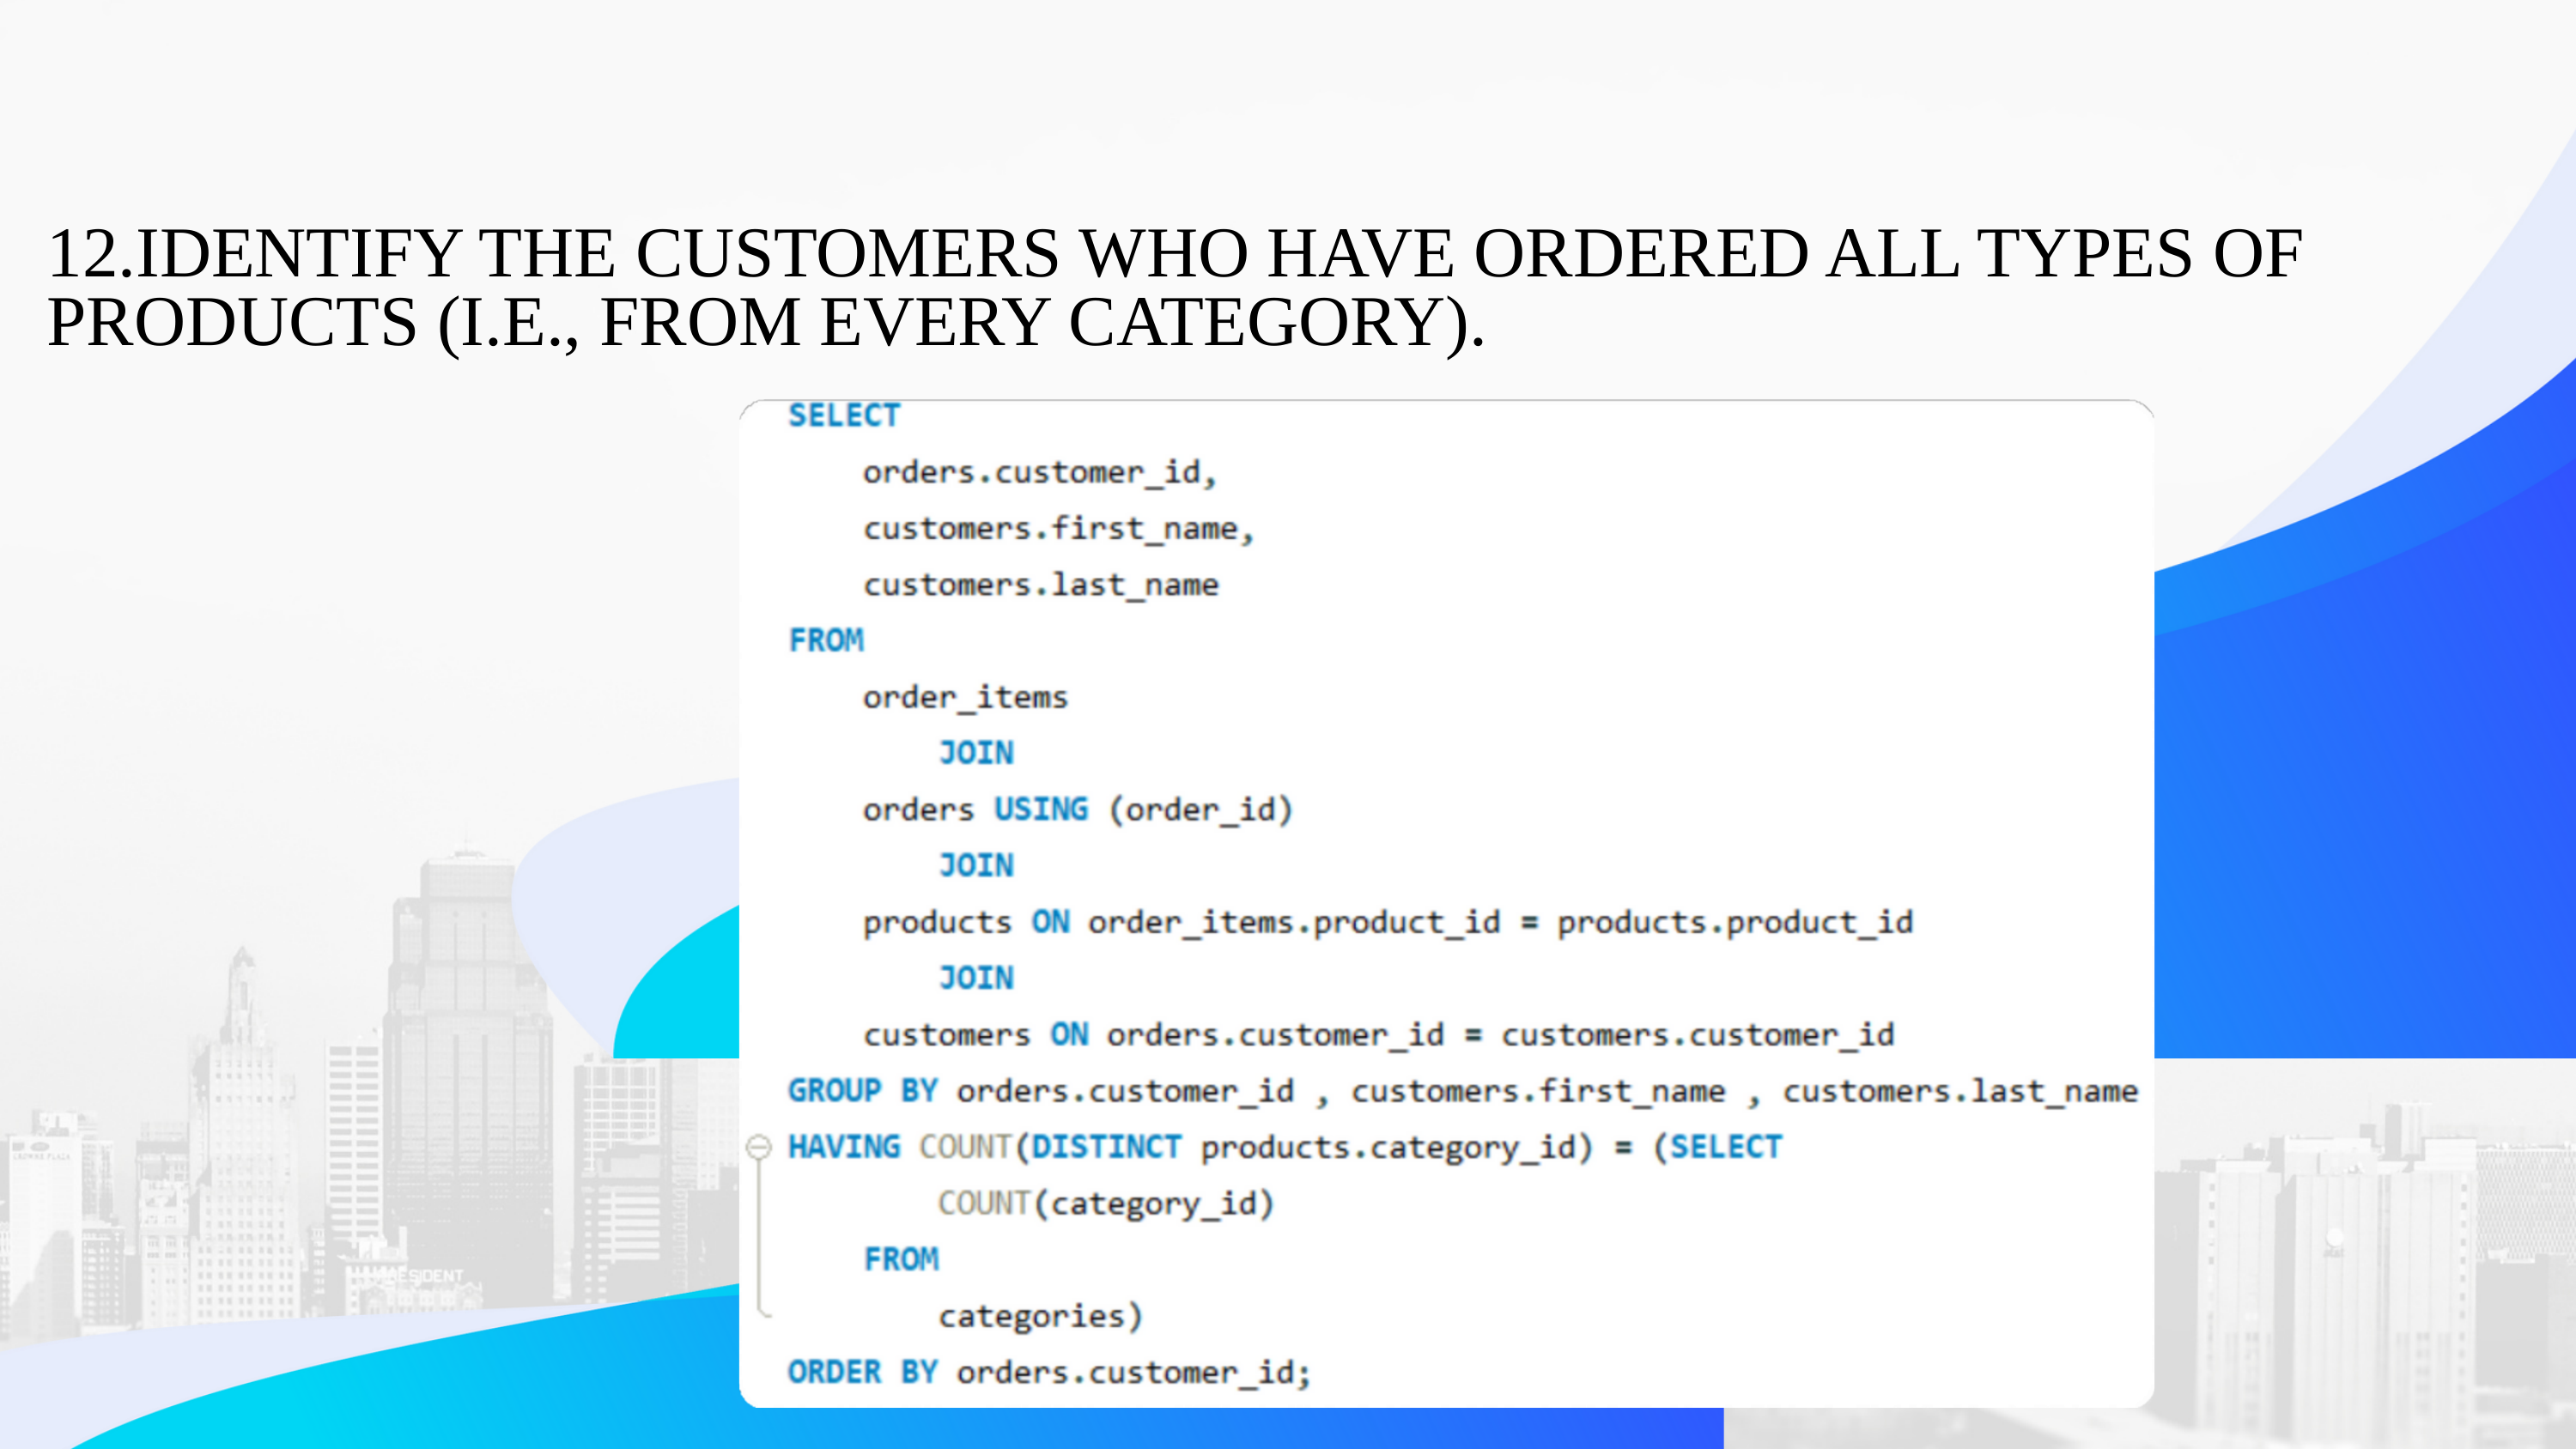

12.IDENTIFY THE CUSTOMERS WHO HAVE ORDERED ALL TYPES OF PRODUCTS (I.E., FROM EVERY CATEGORY).